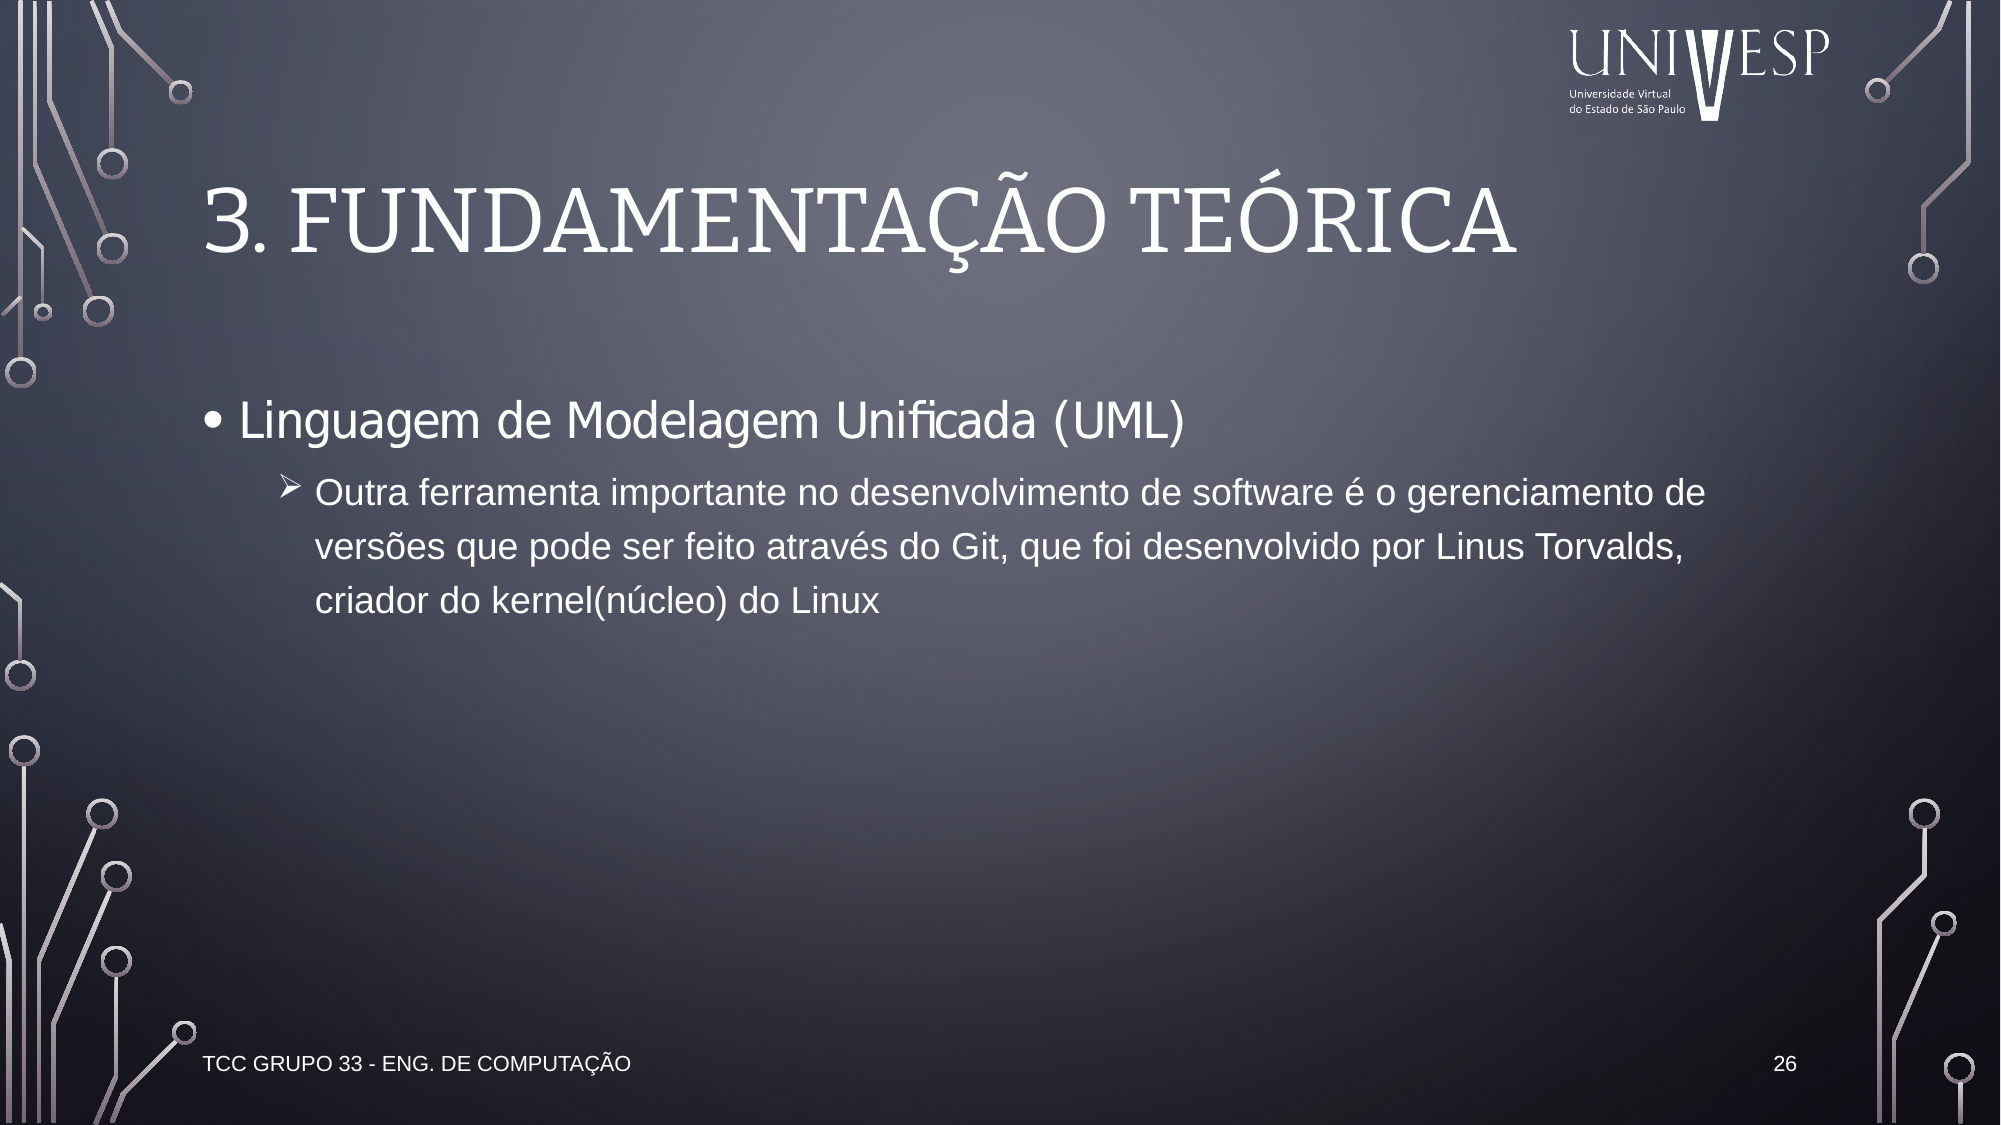

# 3. FUNDAMENTAÇÃO TEÓRICA
Linguagem de Modelagem Unificada (UML)
Outra ferramenta importante no desenvolvimento de software é o gerenciamento de versões que pode ser feito através do Git, que foi desenvolvido por Linus Torvalds, criador do kernel(núcleo) do Linux
26
TCC Grupo 33 - Eng. de Computação